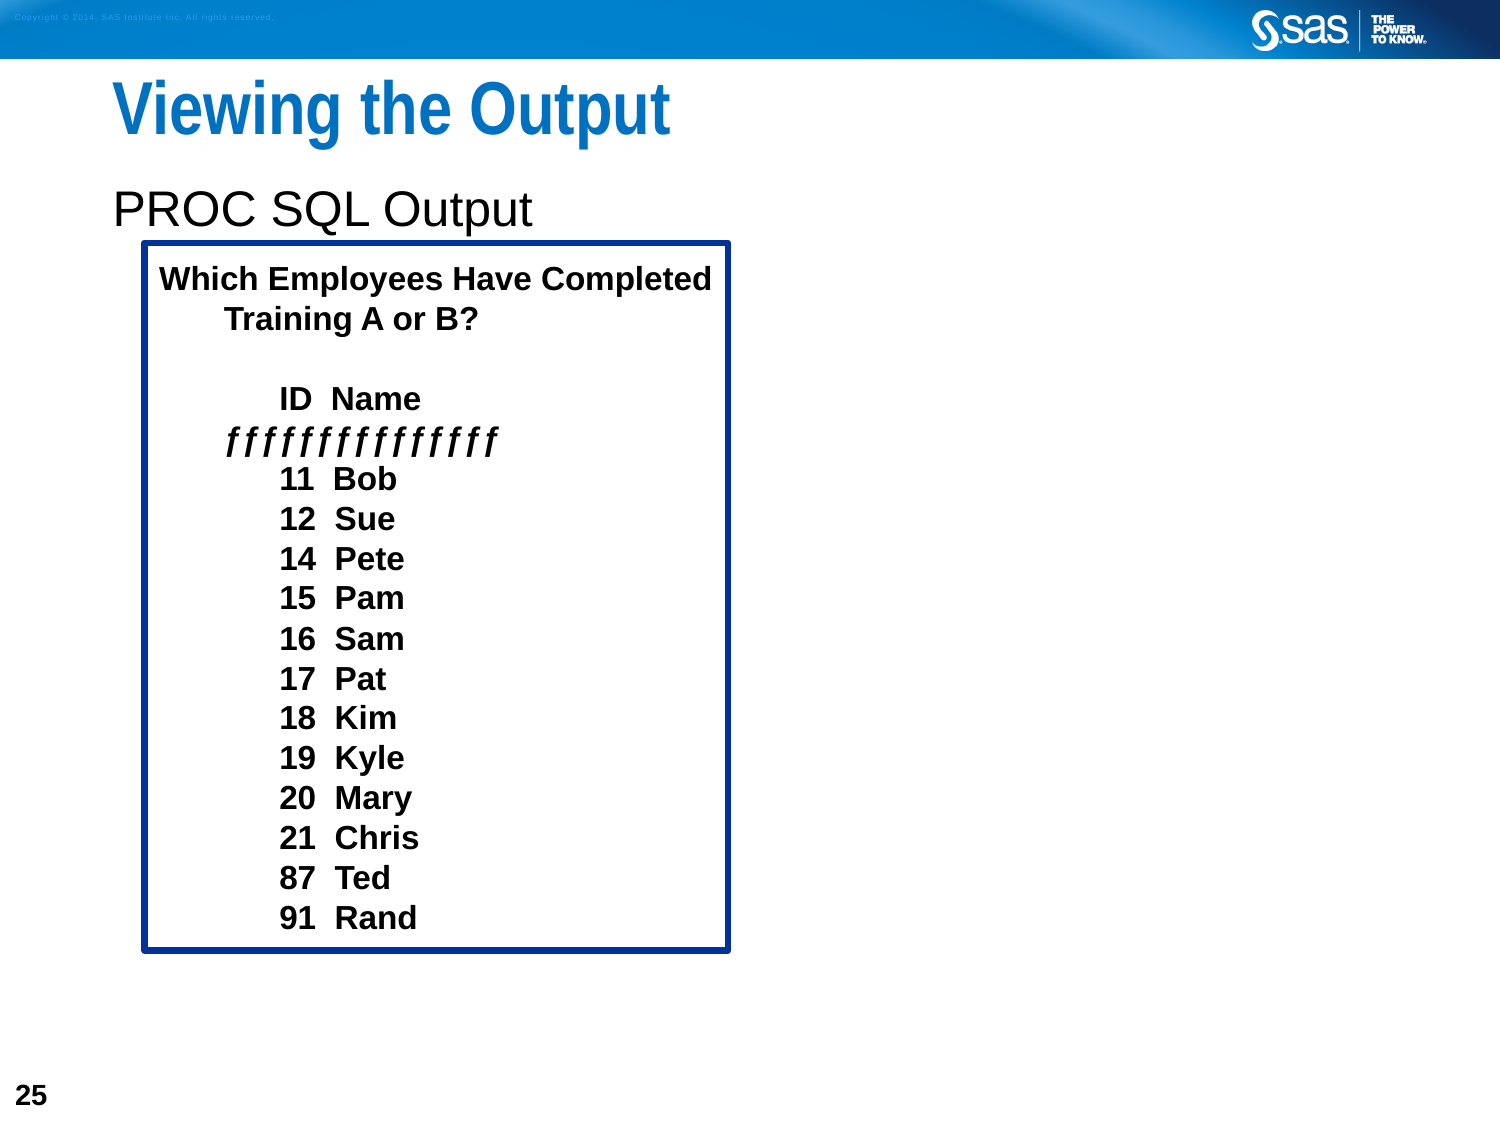

# Viewing the Output
PROC SQL Output

Which Employees Have Completed
       Training A or B?

             ID  Name
       ƒƒƒƒƒƒƒƒƒƒƒƒƒƒƒ
             11  Bob
             12  Sue
             14  Pete
             15  Pam
             16  Sam
             17  Pat
             18  Kim
             19  Kyle
             20  Mary
             21  Chris
             87  Ted
             91  Rand